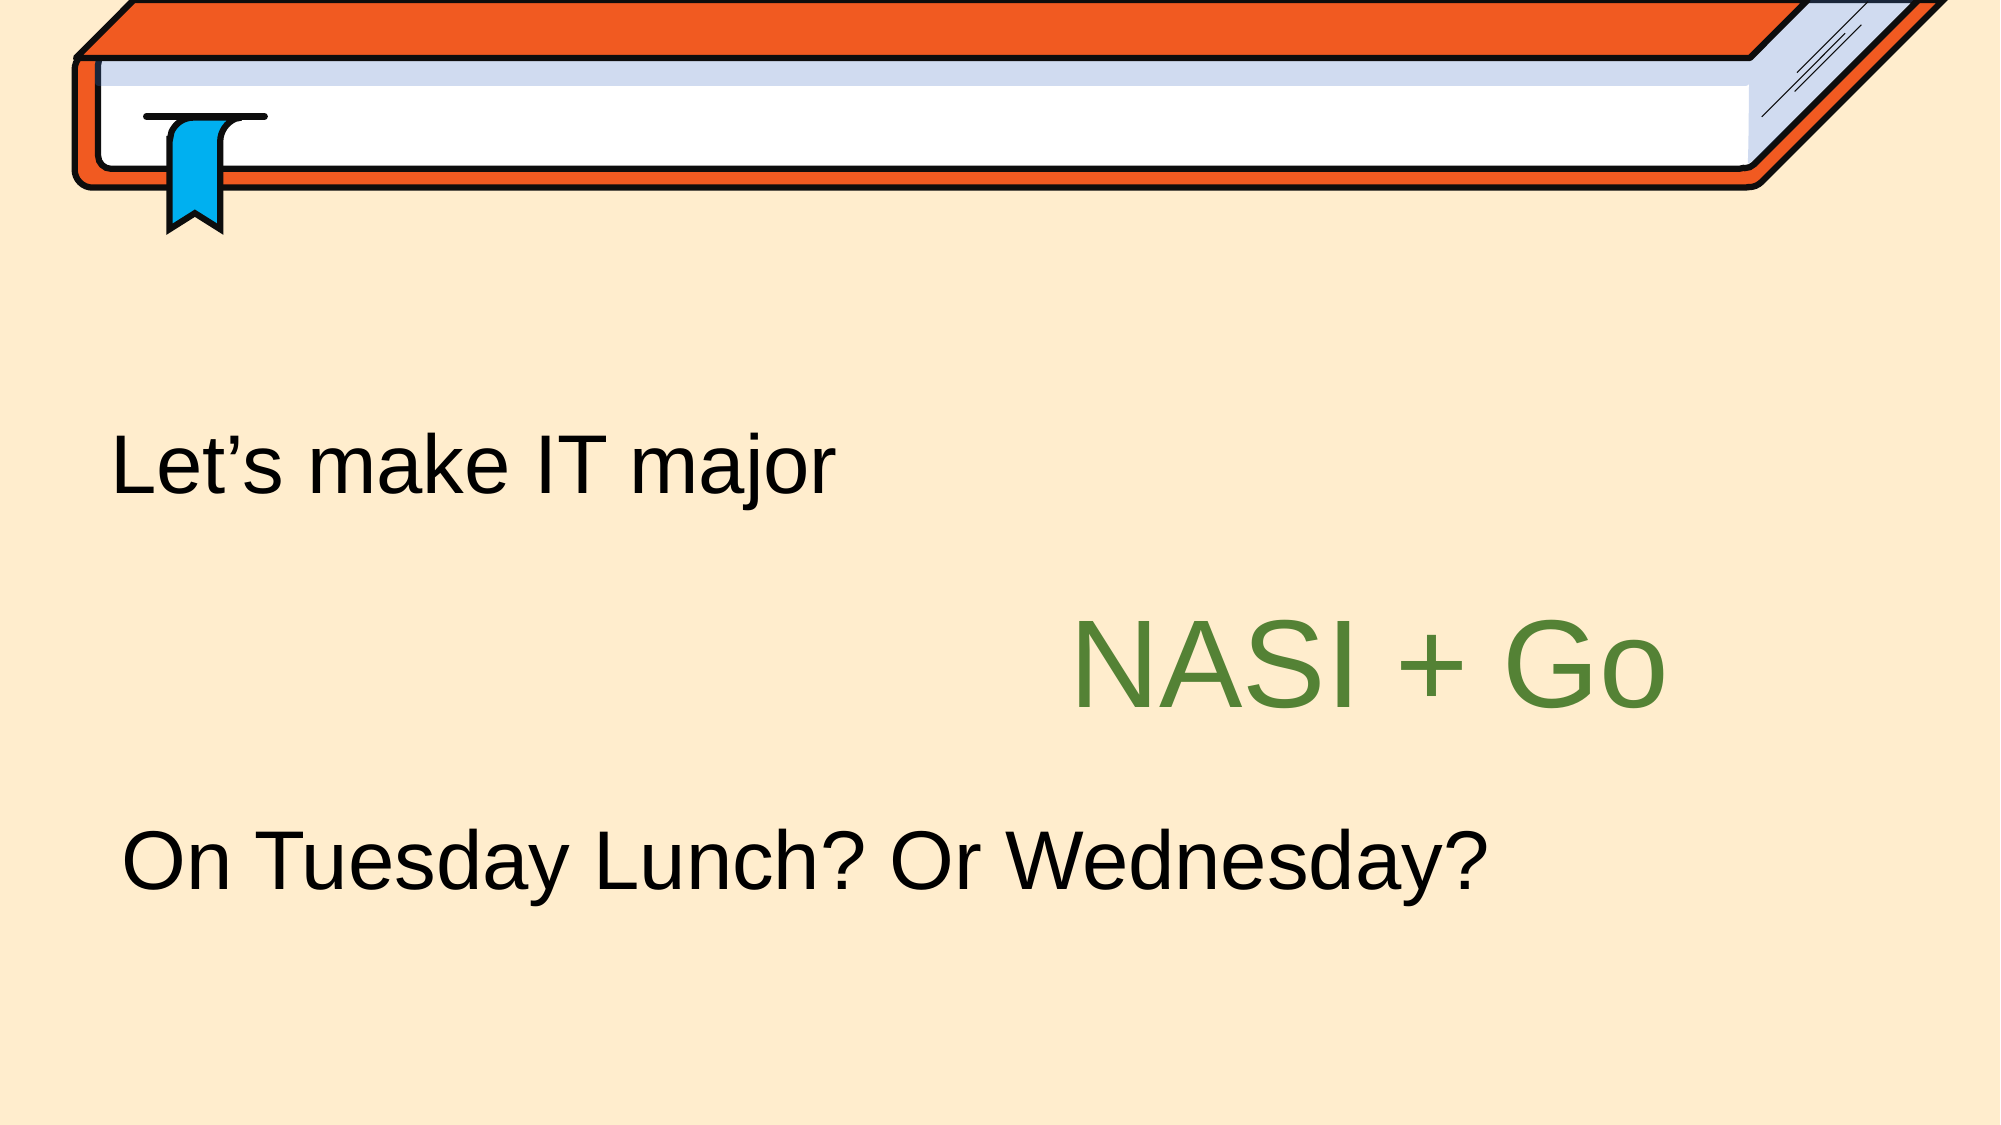

Let’s make IT major
NASI + Go
On Tuesday Lunch? Or Wednesday?